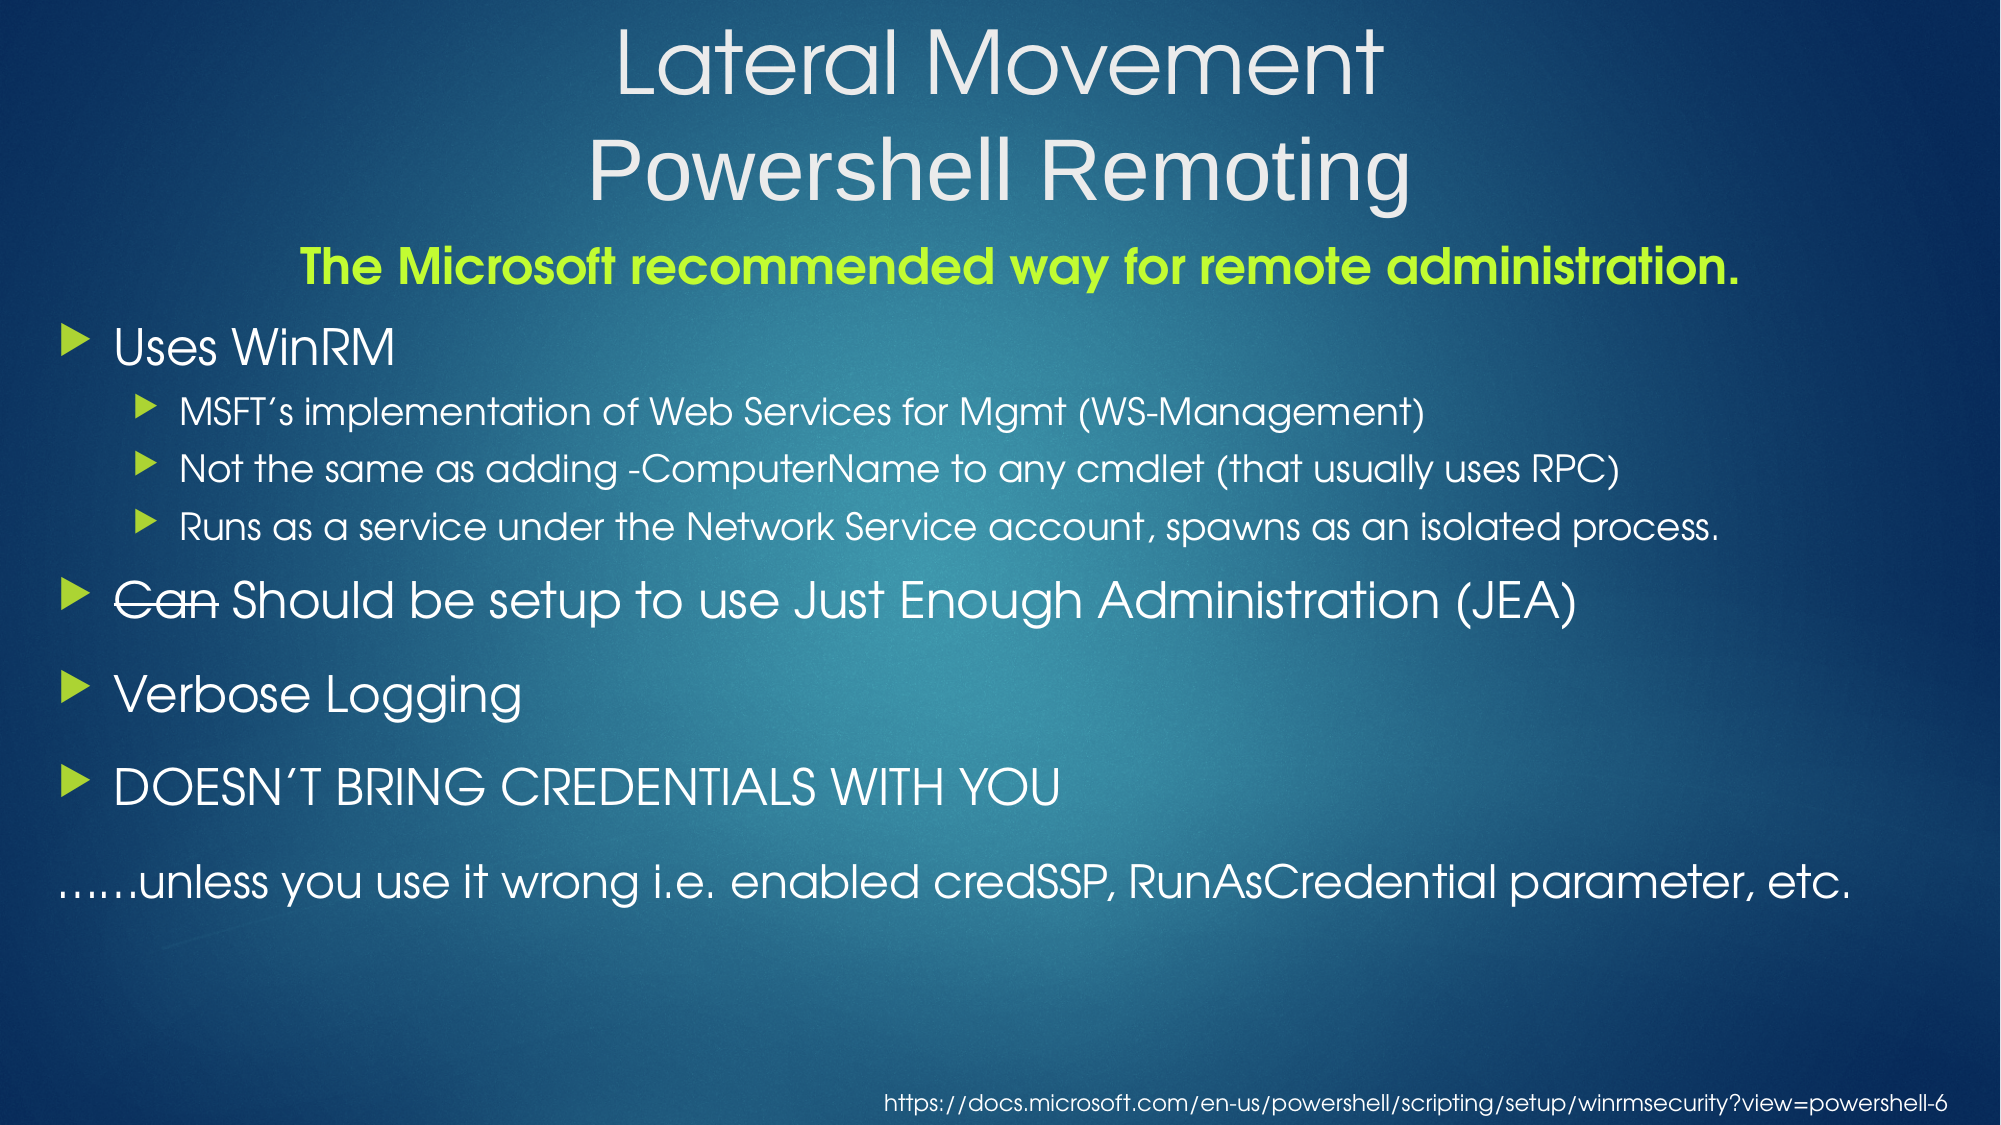

# Lateral Movement
Powershell Remoting
The Microsoft recommended way for remote administration.
Uses WinRM
MSFT’s implementation of Web Services for Mgmt (WS-Management)
Not the same as adding -ComputerName to any cmdlet (that usually uses RPC)
Runs as a service under the Network Service account, spawns as an isolated process.
Can Should be setup to use Just Enough Administration (JEA)
Verbose Logging
DOESN’T BRING CREDENTIALS WITH YOU
……unless you use it wrong i.e. enabled credSSP, RunAsCredential parameter, etc.
https://docs.microsoft.com/en-us/powershell/scripting/setup/winrmsecurity?view=powershell-6